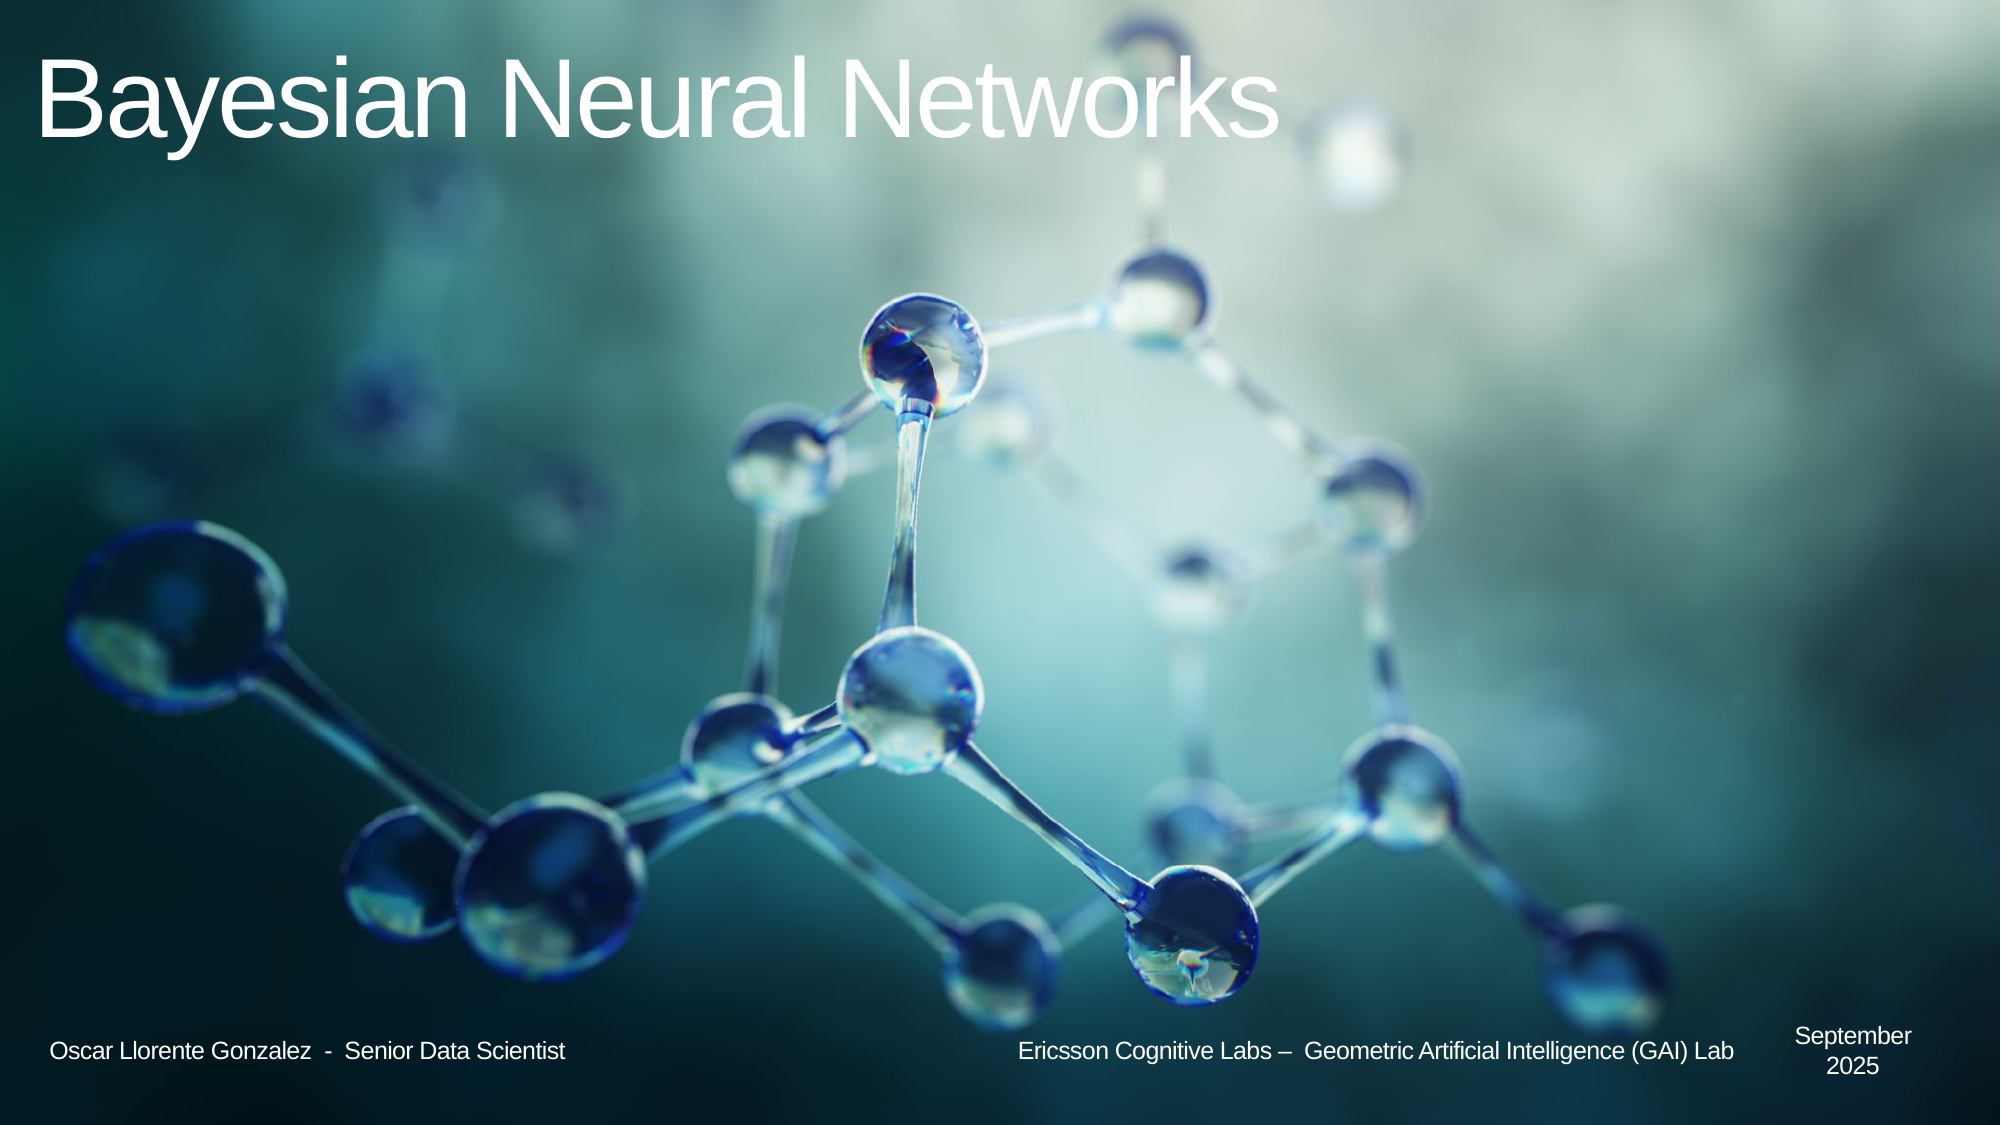

# Bayesian Neural Networks

Ericsson Cognitive Labs –  Geometric Artificial Intelligence (GAI) Lab
September 2025
Oscar Llorente Gonzalez  -  Senior Data Scientist